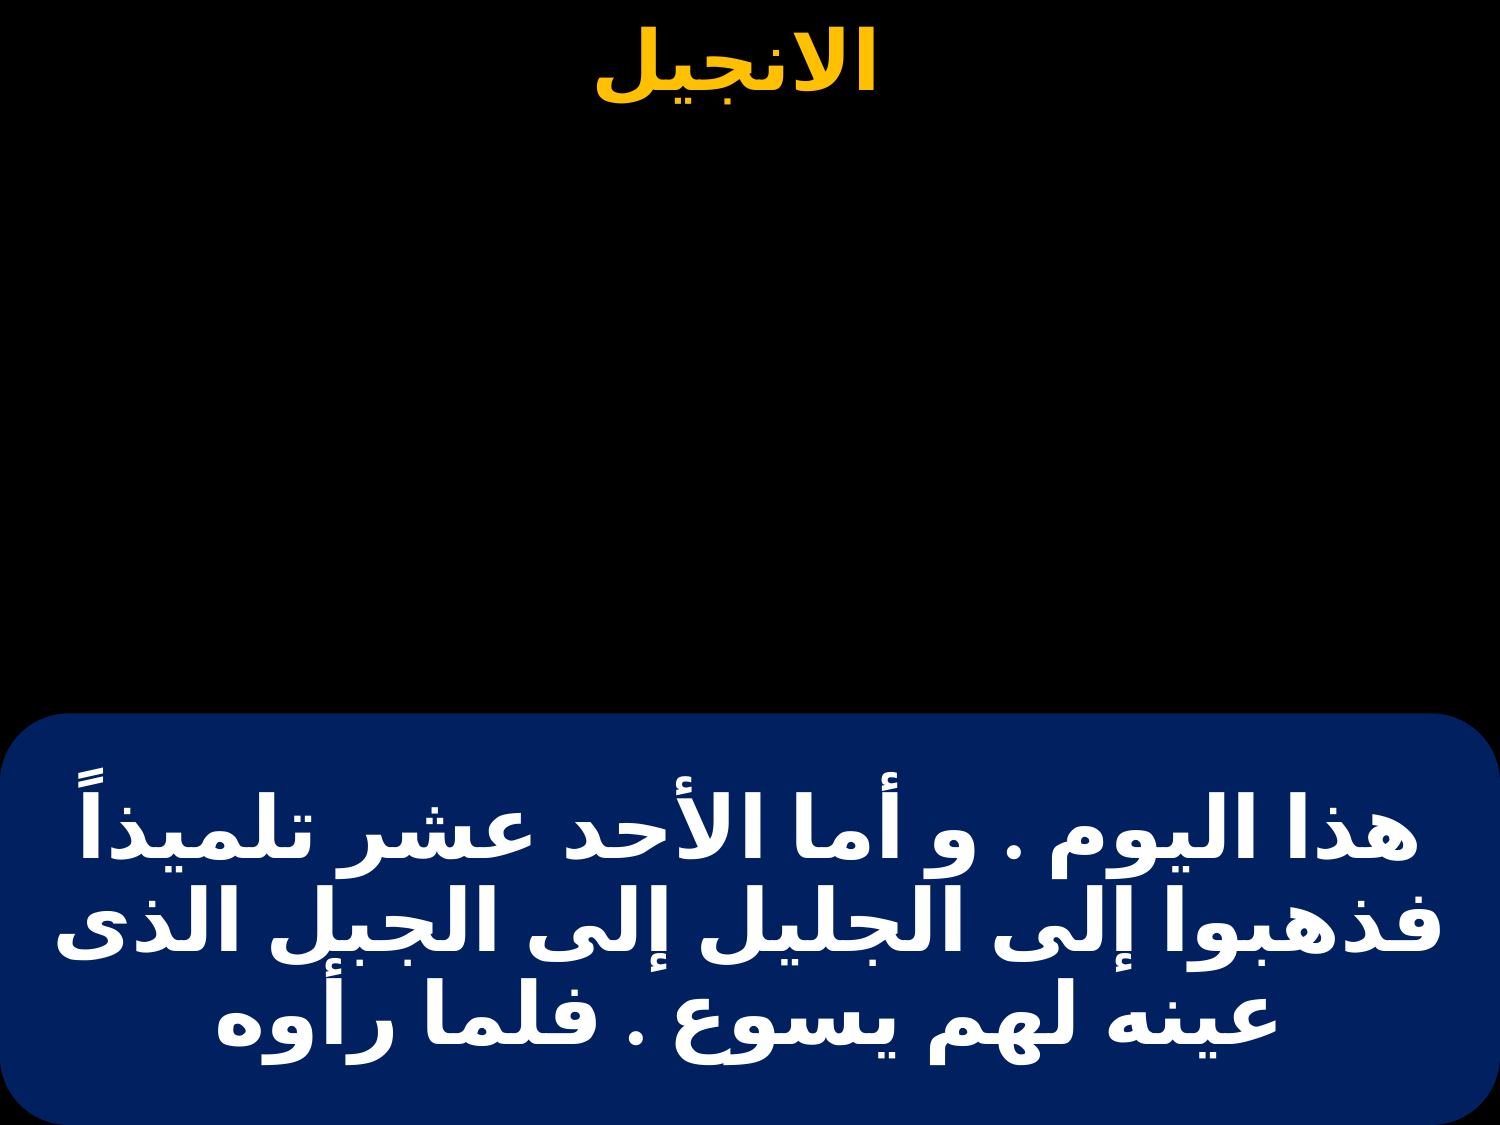

# هذا اليوم . و أما الأحد عشر تلميذاً فذهبوا إلى الجليل إلى الجبل الذى عينه لهم يسوع . فلما رأوه